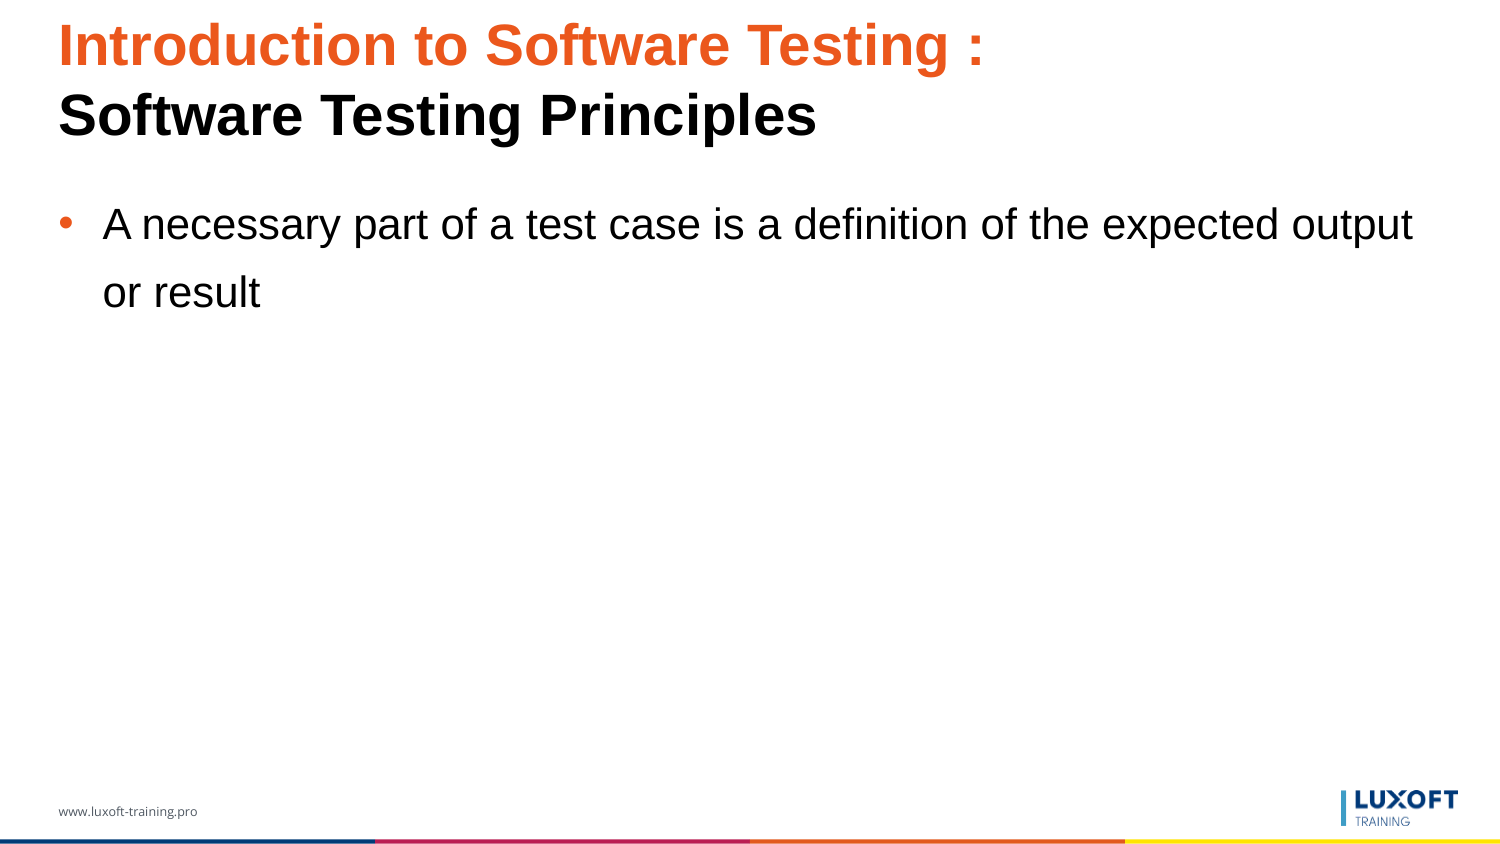

# Introduction to Software Testing : Software Testing Principles
A necessary part of a test case is a definition of the expected output or result